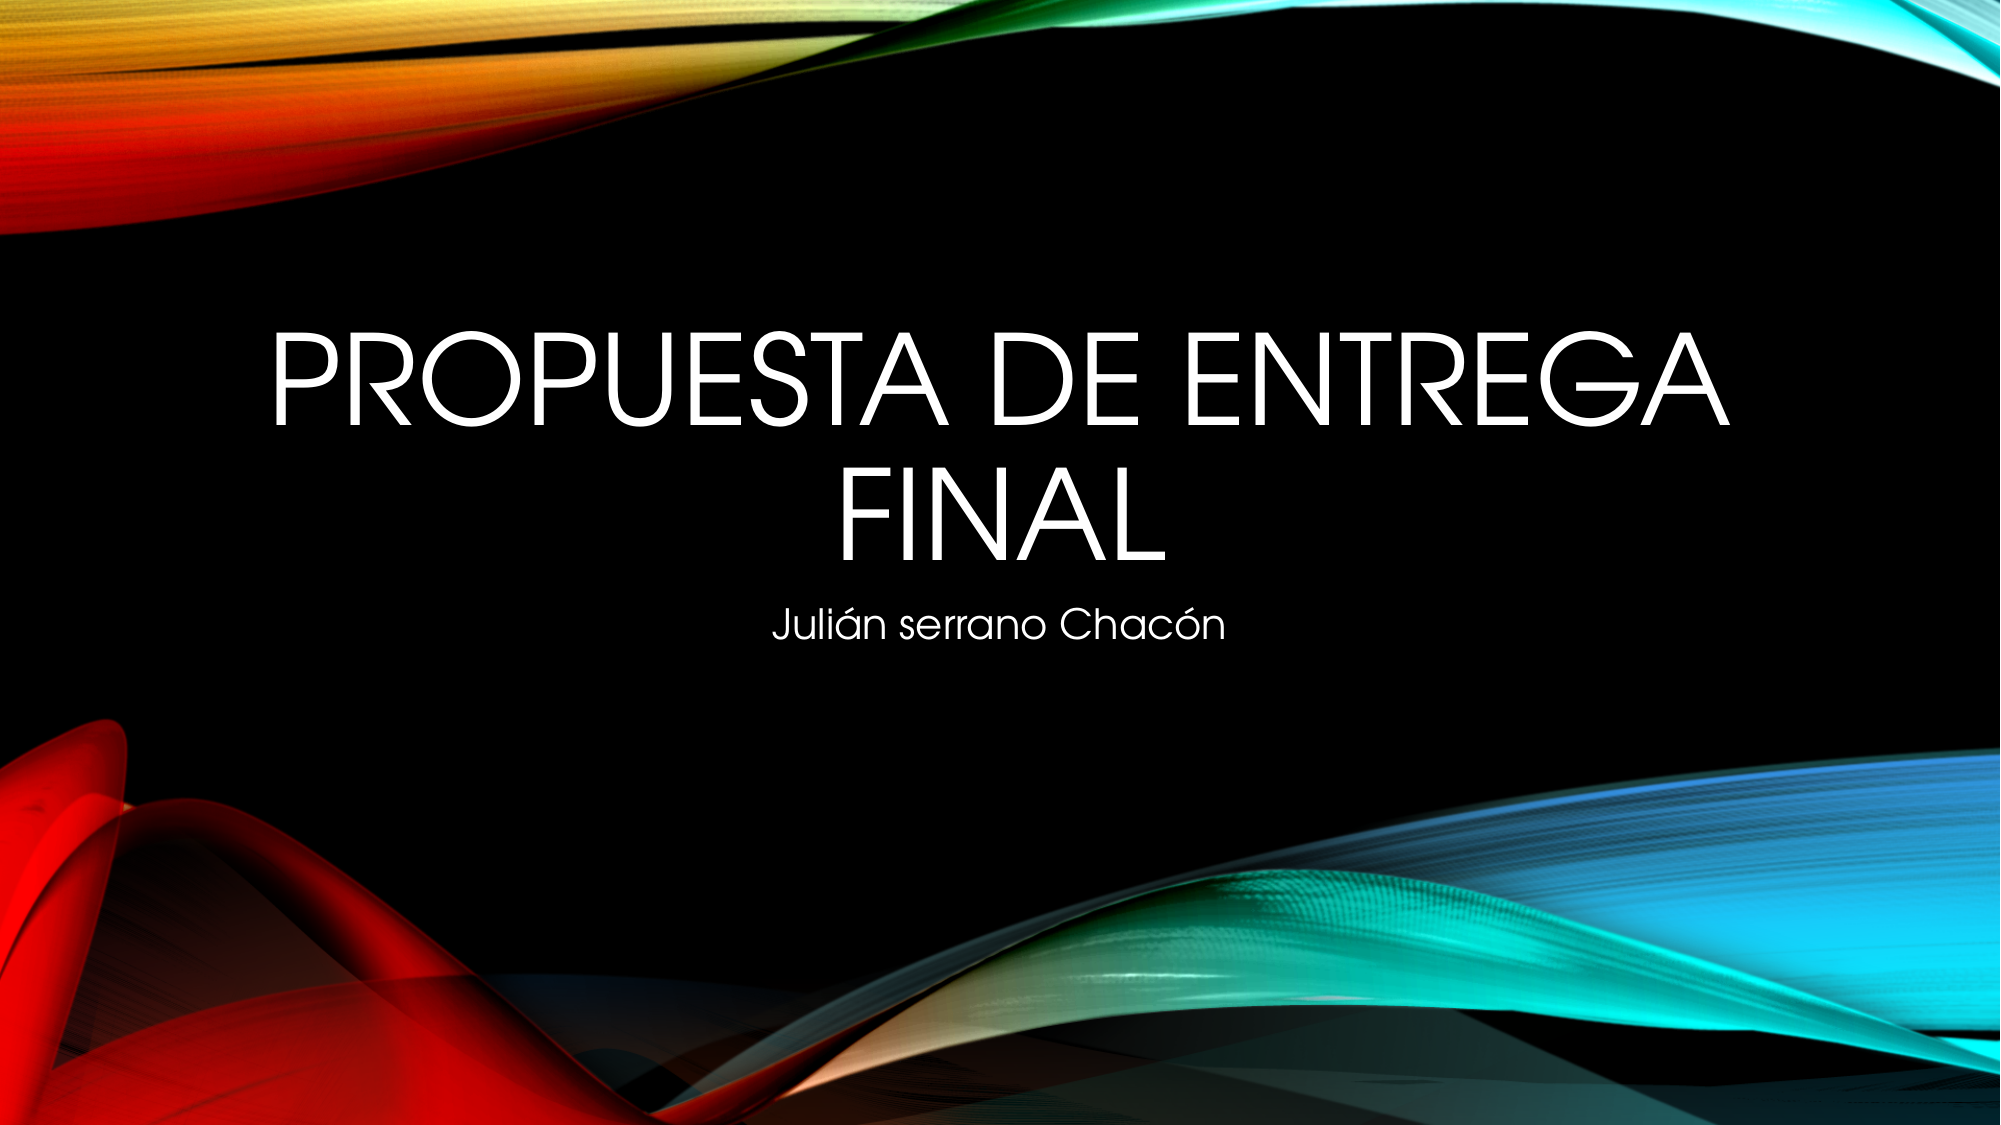

# Propuesta de Entrega final
Julián serrano Chacón